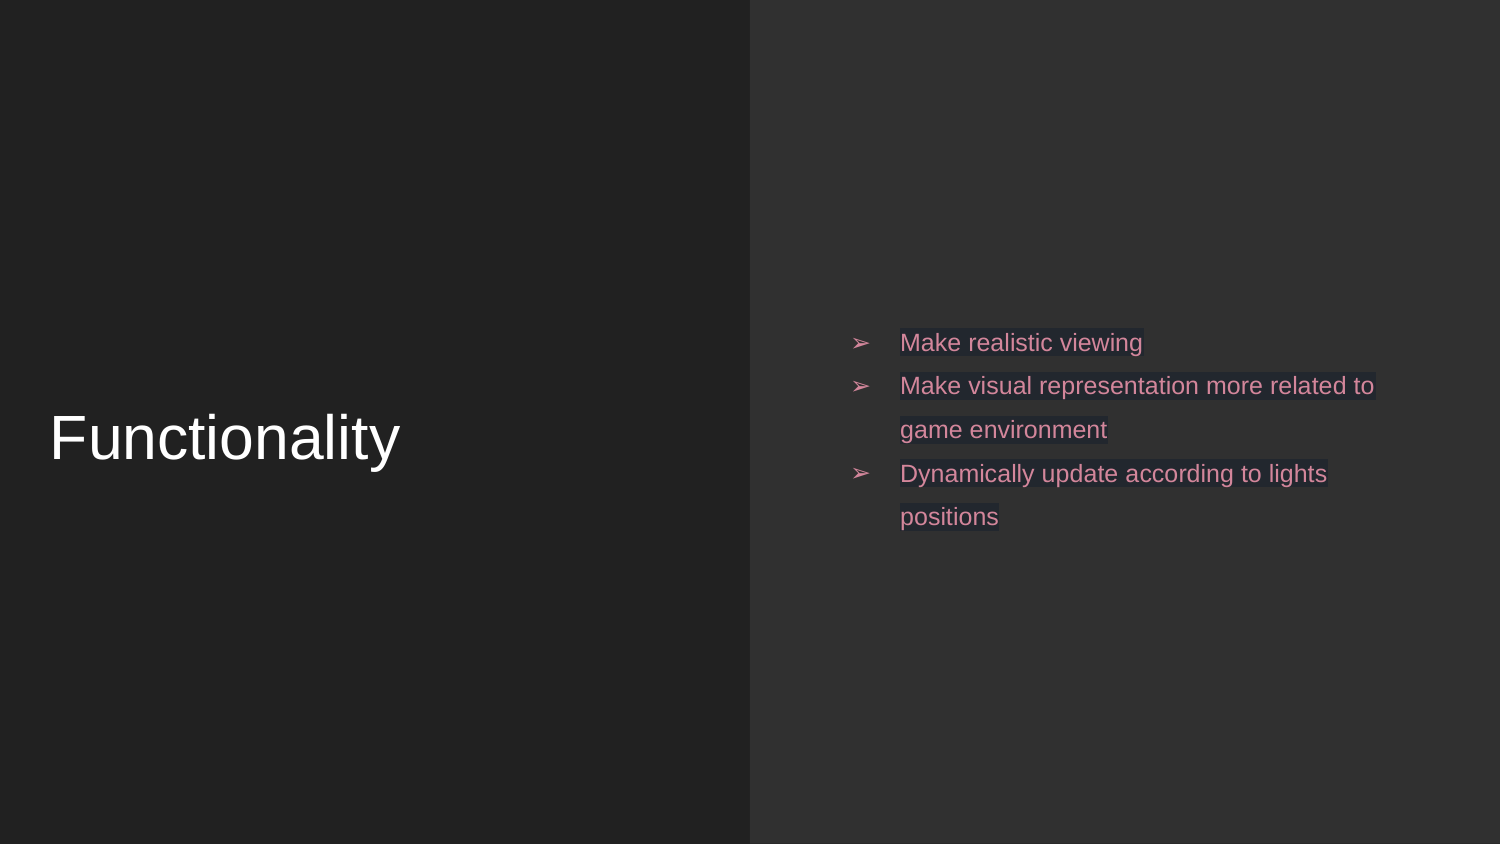

Make realistic viewing
Make visual representation more related to game environment
Dynamically update according to lights positions
Functionality